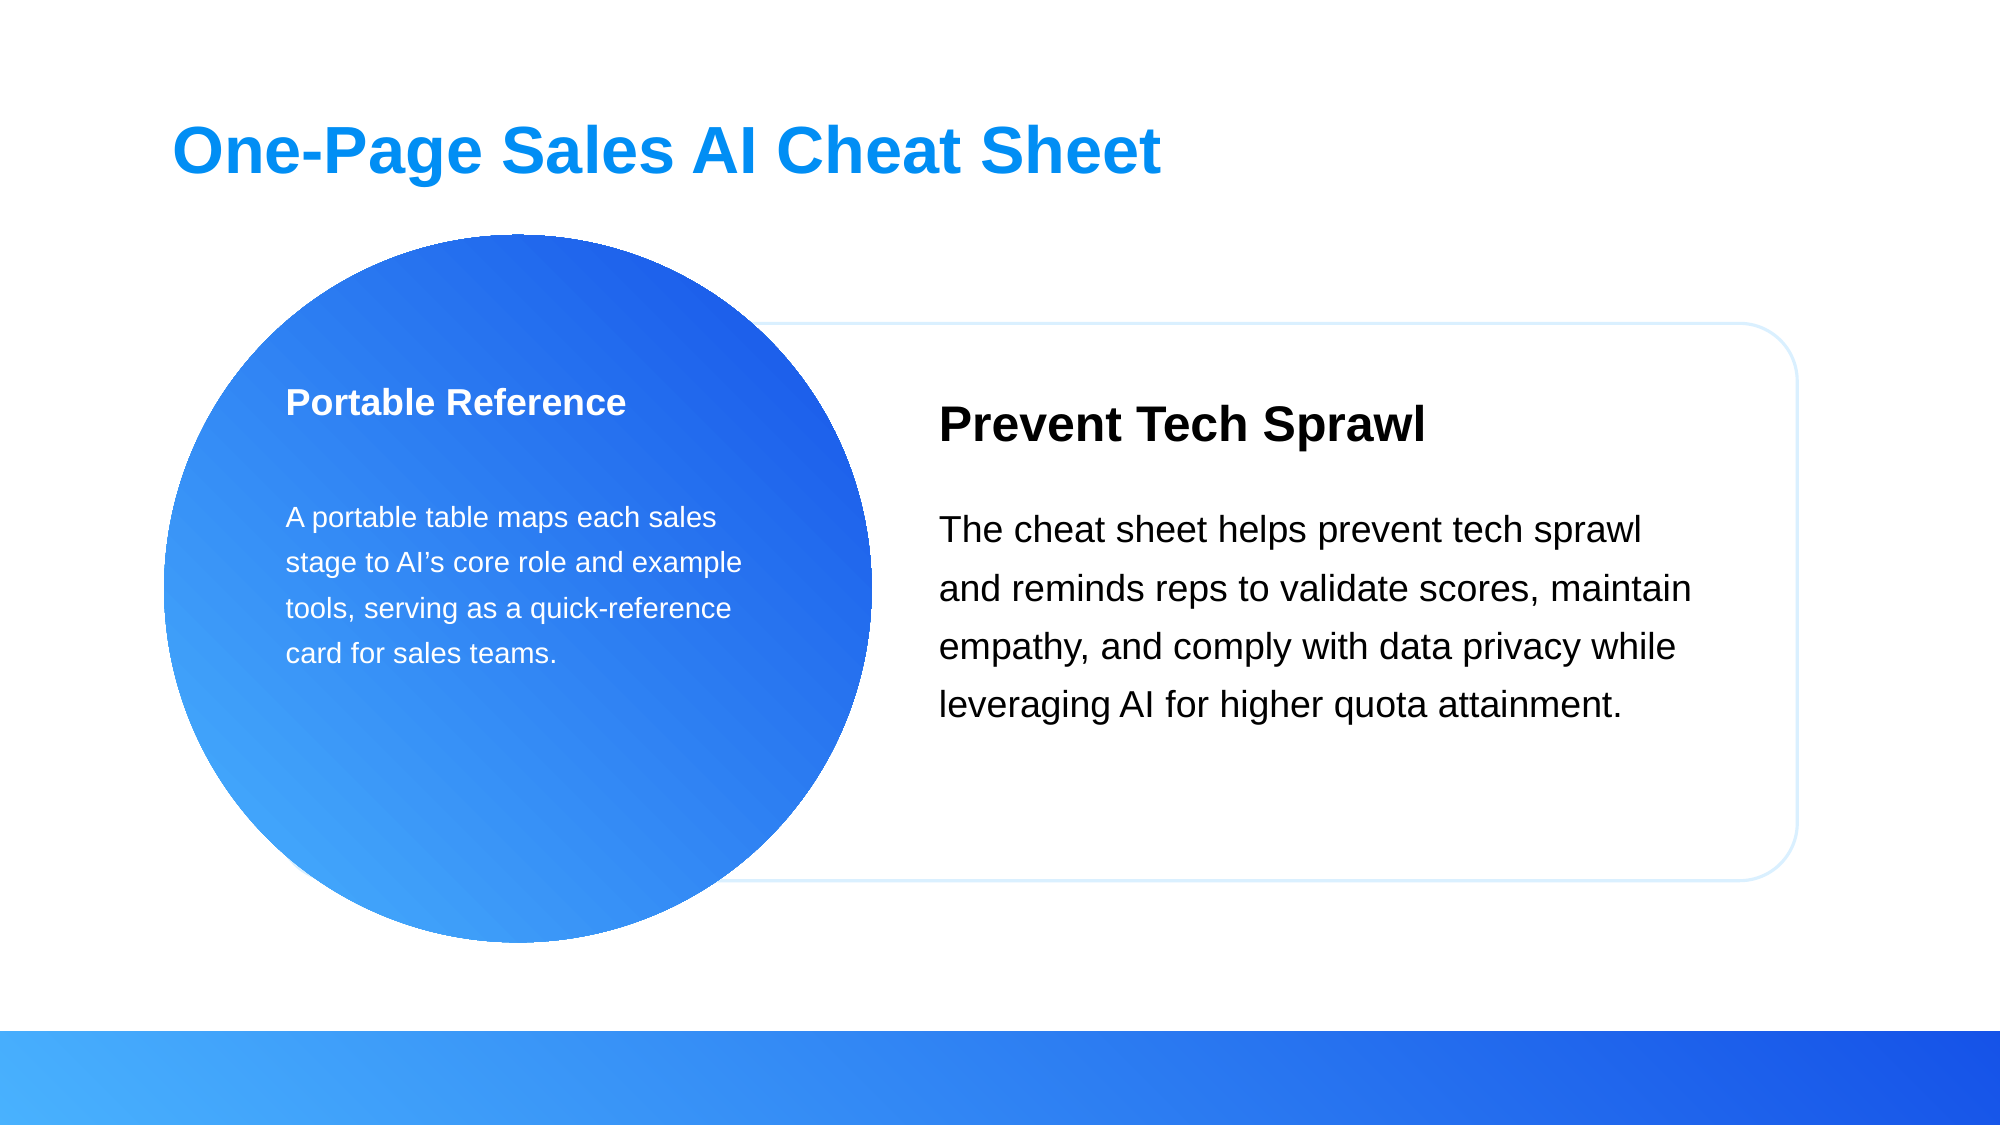

One-Page Sales AI Cheat Sheet

Portable Reference
Prevent Tech Sprawl
A portable table maps each sales stage to AI’s core role and example tools, serving as a quick-reference card for sales teams.
The cheat sheet helps prevent tech sprawl and reminds reps to validate scores, maintain empathy, and comply with data privacy while leveraging AI for higher quota attainment.